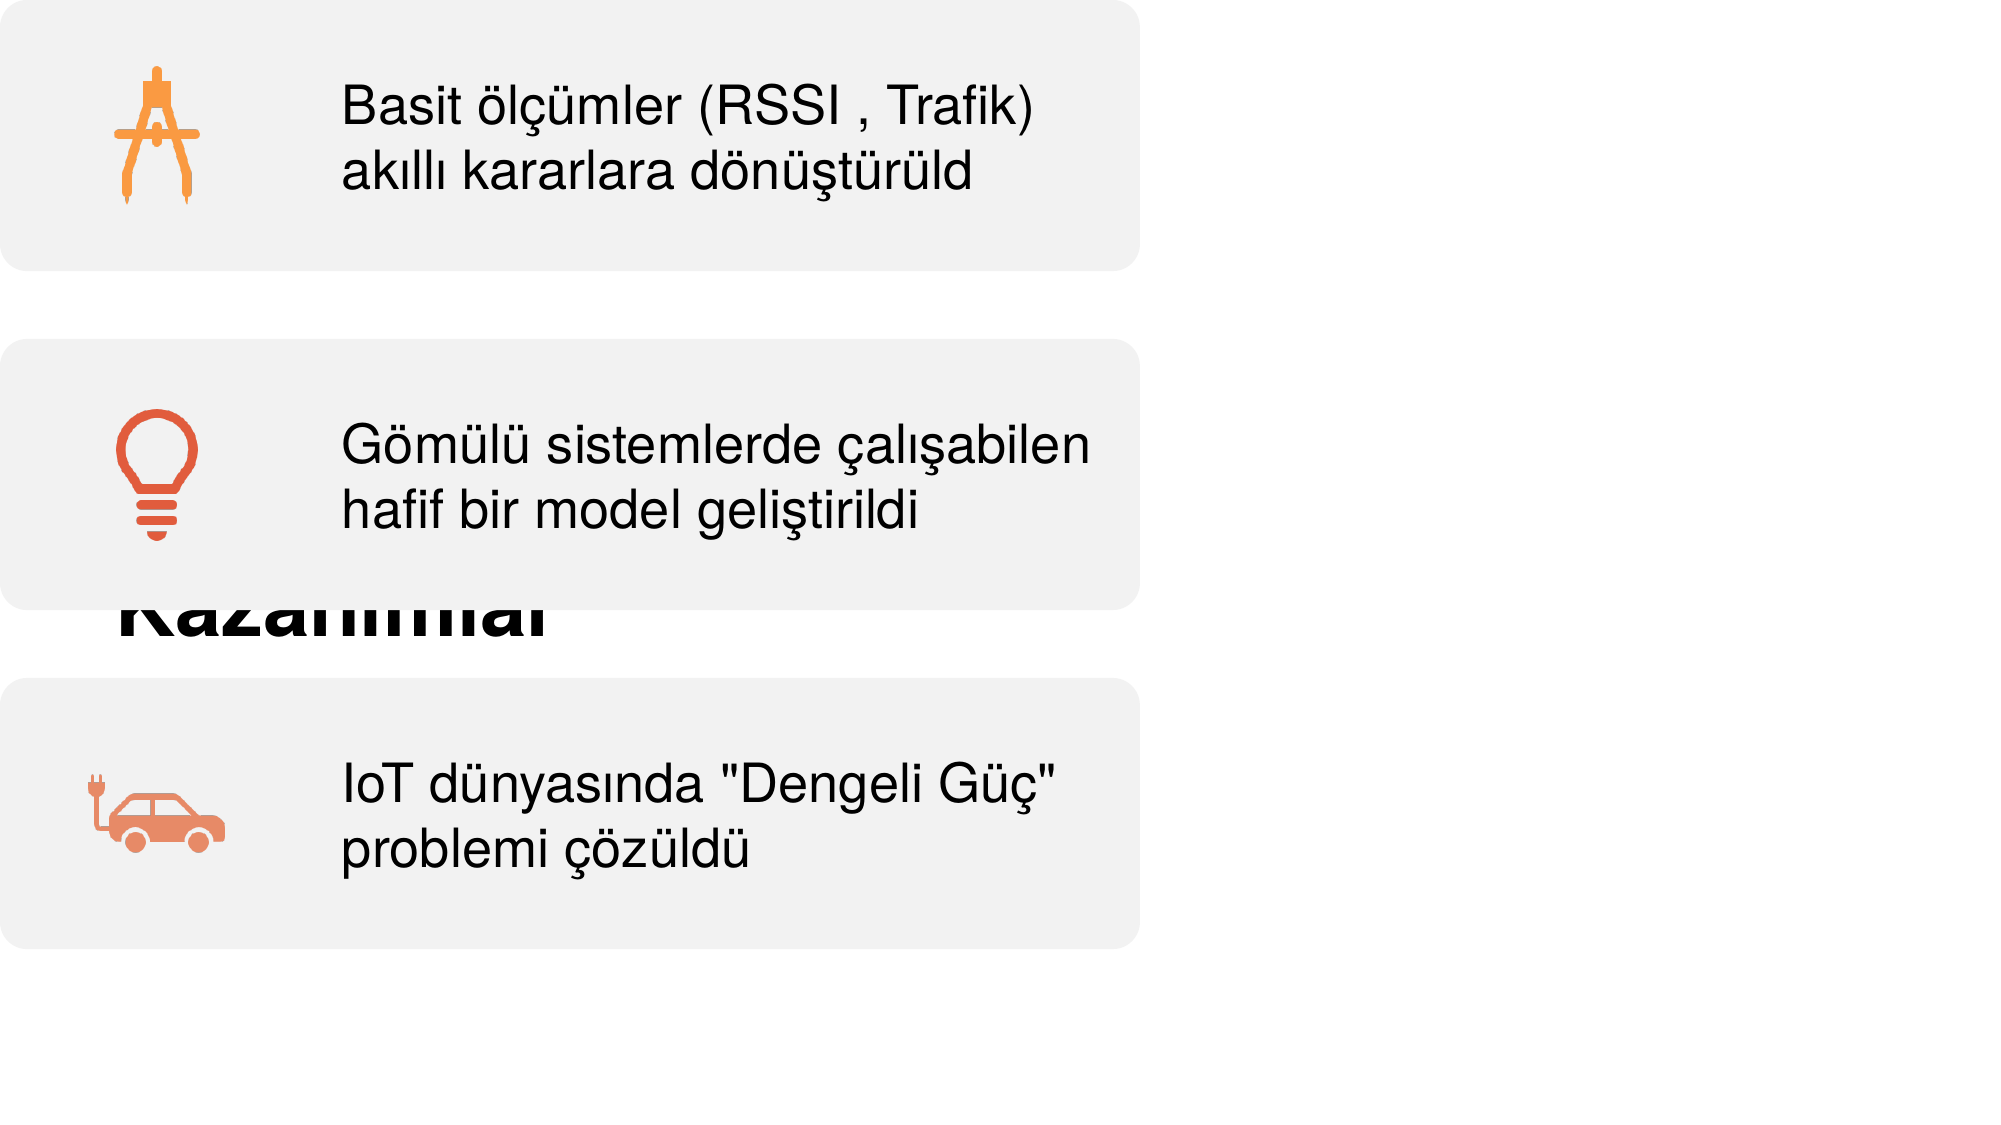

Basit ölçümler (RSSI , Trafik) akıllı kararlara dönüştürüld
Gömülü sistemlerde çalışabilen hafif bir model geliştirildi
IoT dünyasında "Dengeli Güç" problemi çözüldü
# Özet ve Kazanımlar